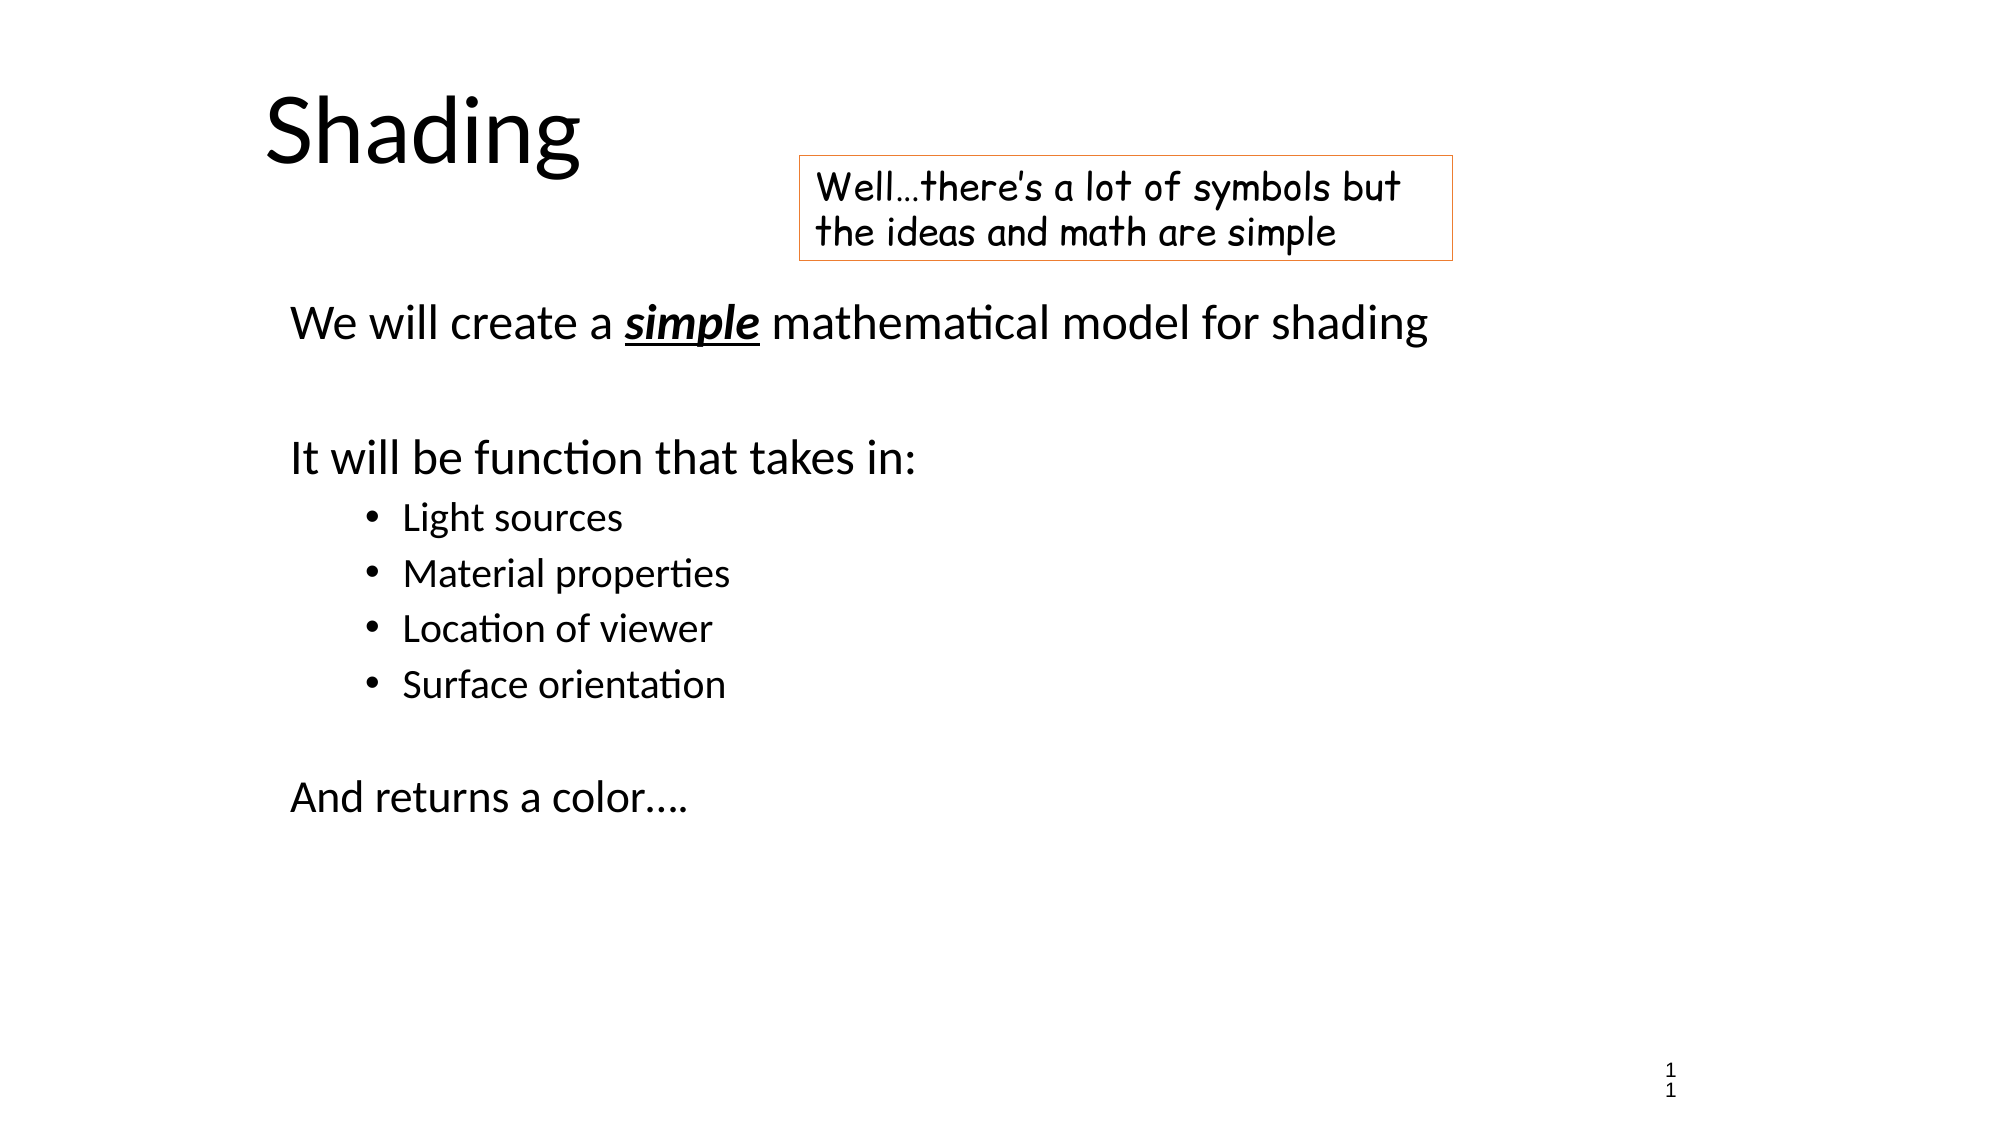

# Shading
Well…there’s a lot of symbols but the ideas and math are simple
We will create a simple mathematical model for shading
It will be function that takes in:
Light sources
Material properties
Location of viewer
Surface orientation
And returns a color….
11